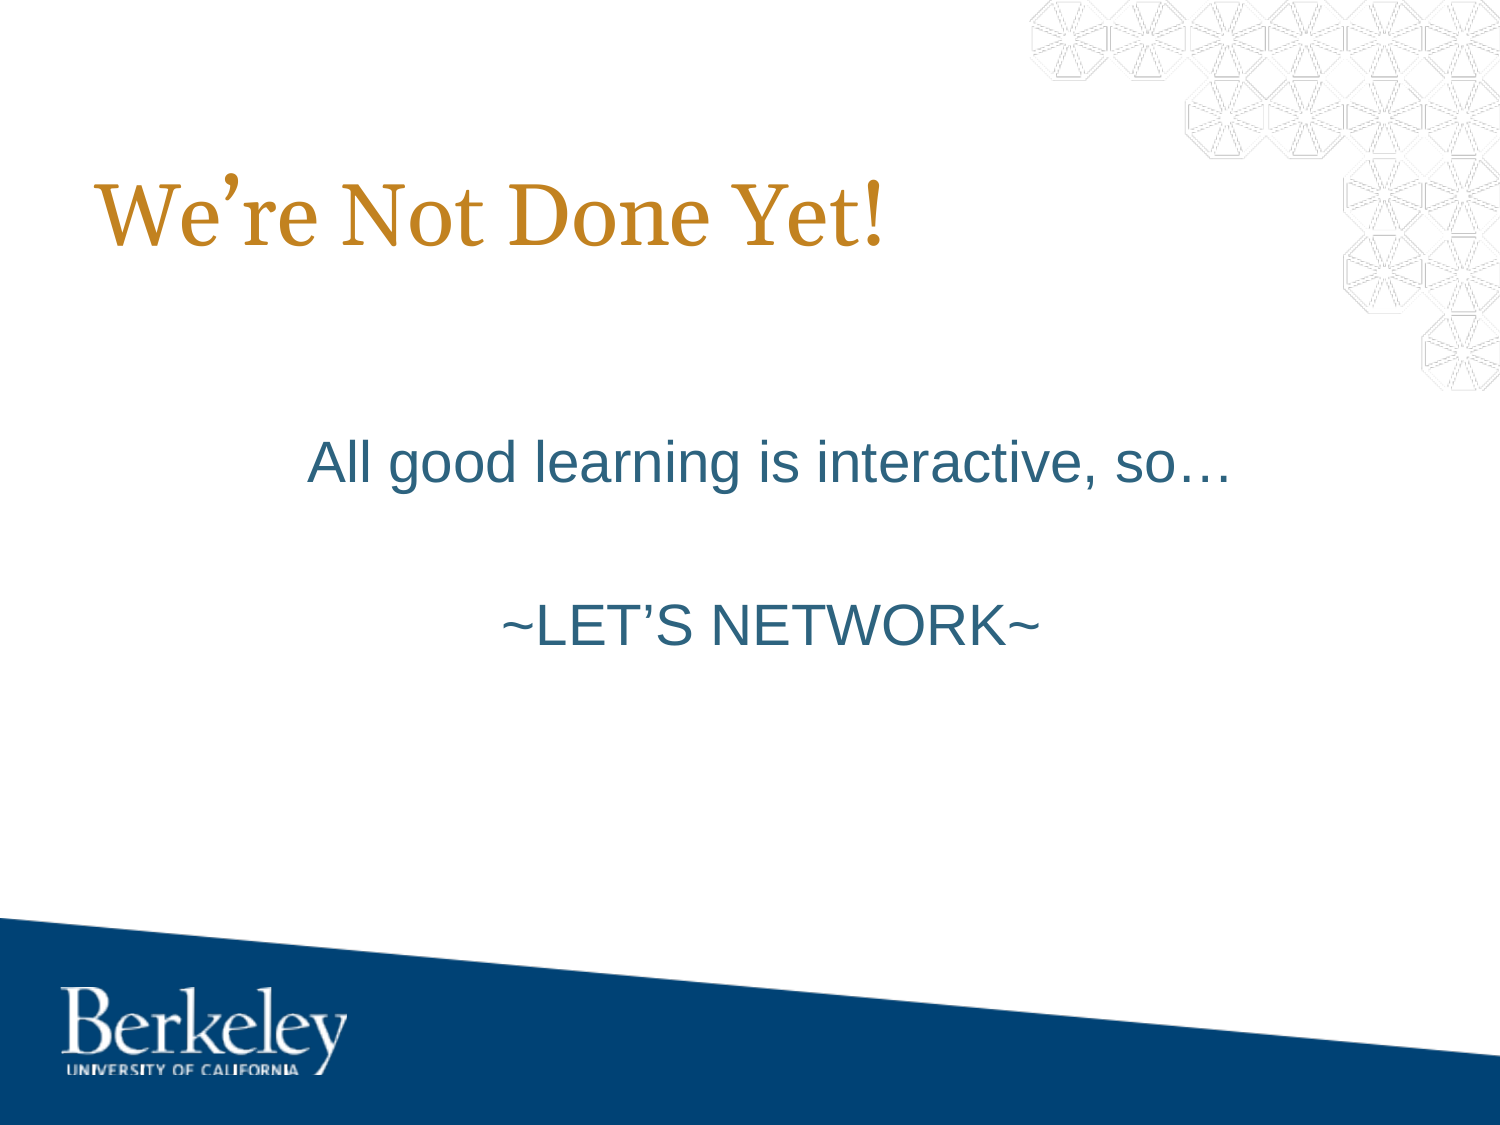

# We’re Not Done Yet!

All good learning is interactive, so…

~LET’S NETWORK~